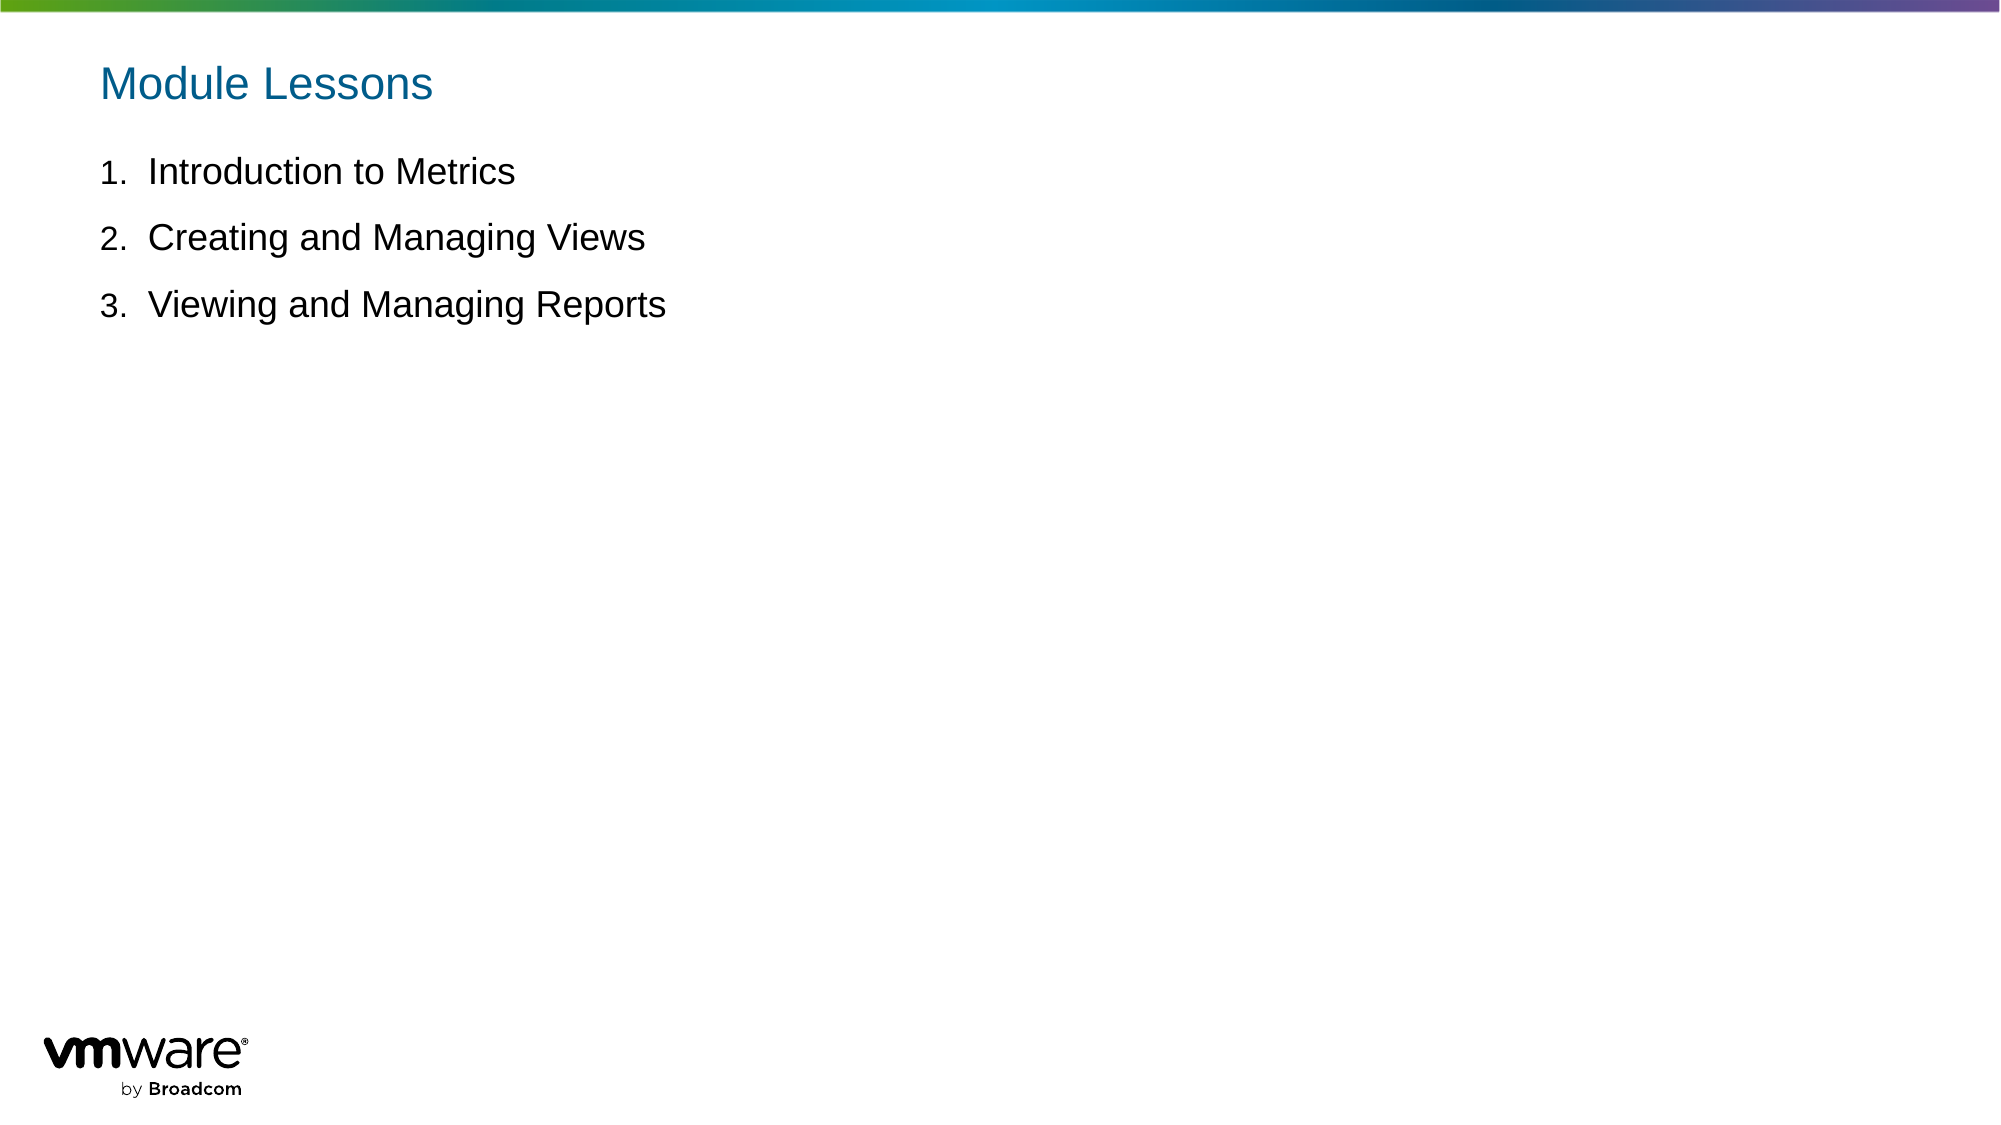

# Module Lessons
Introduction to Metrics
Creating and Managing Views
Viewing and Managing Reports